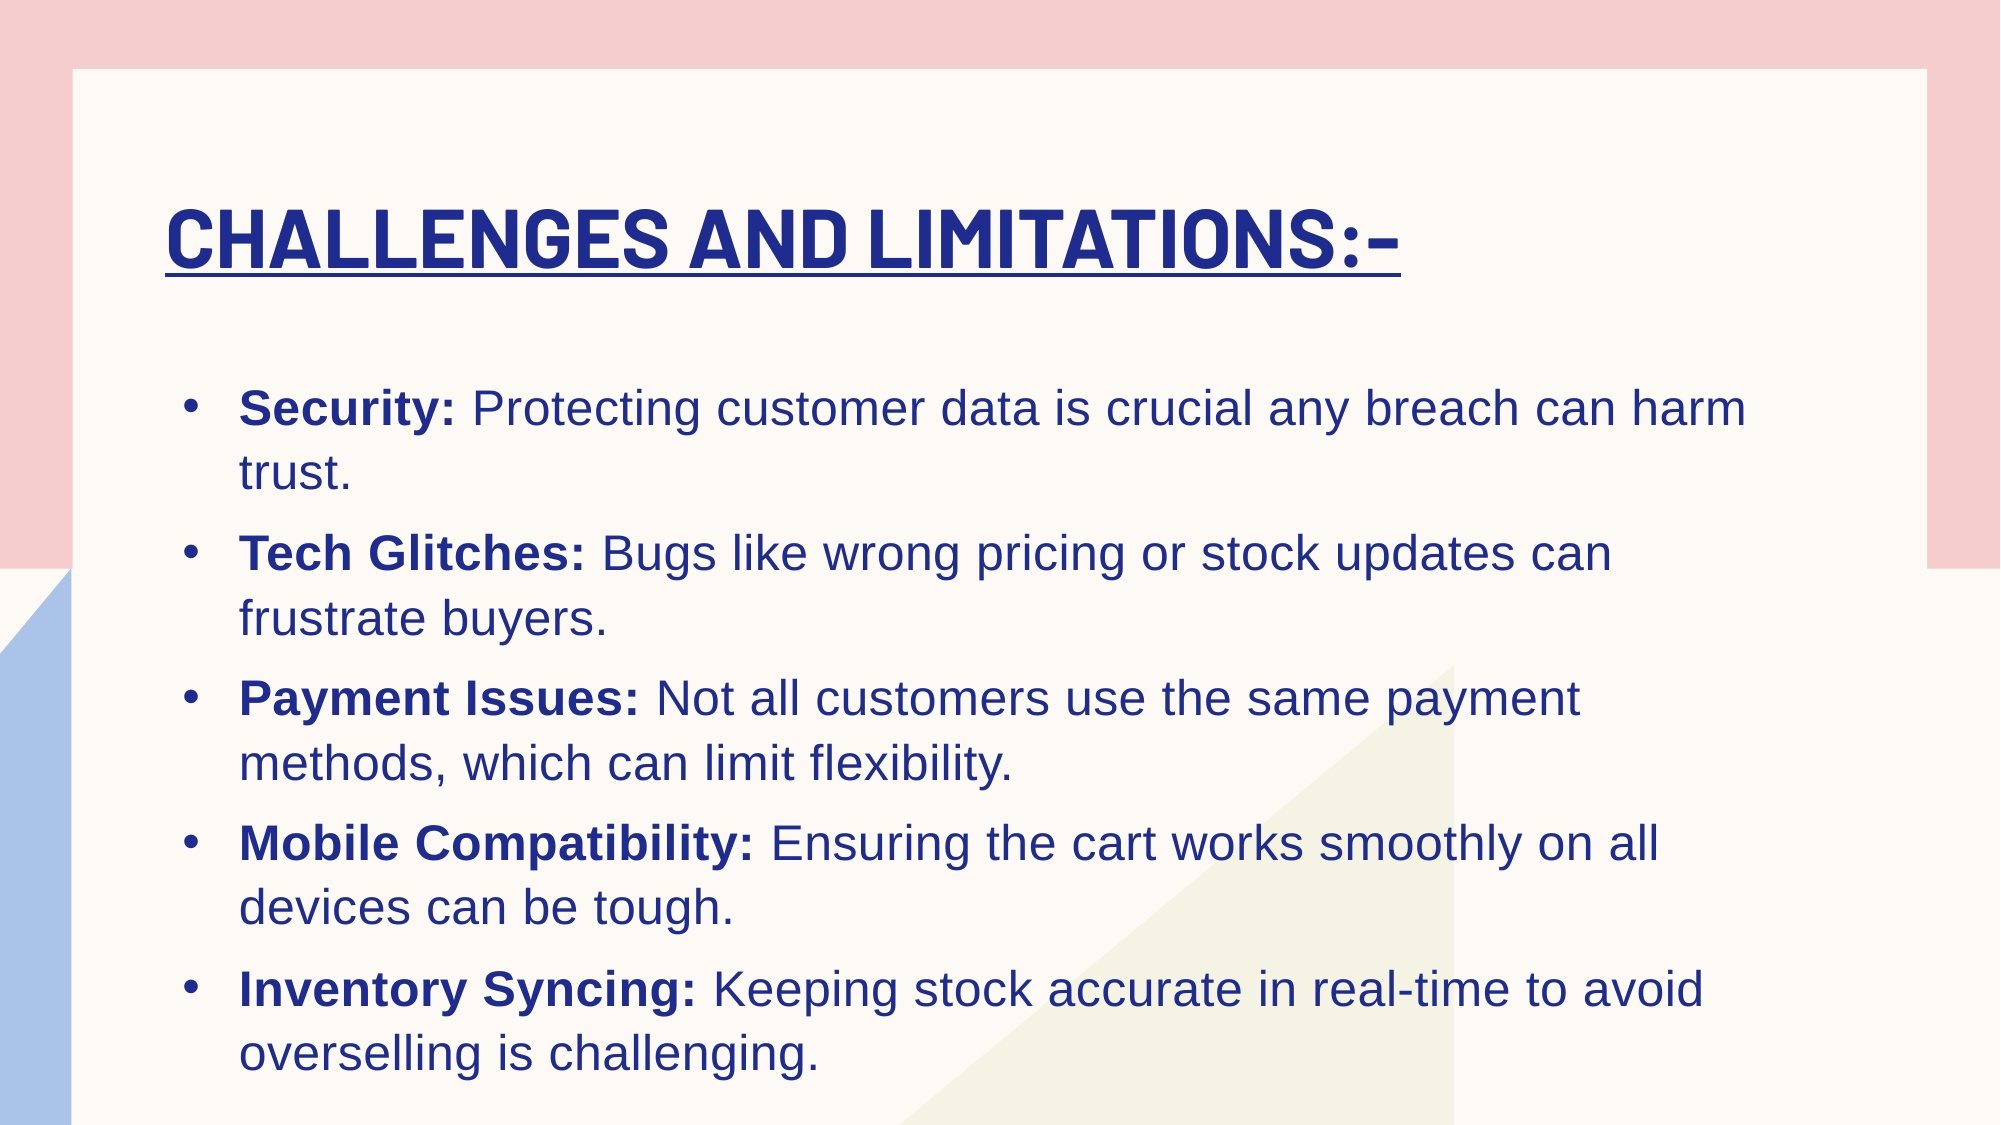

# CHALLENGES AND LIMITATIONS:-
Security: Protecting customer data is crucial any breach can harm trust.
Tech Glitches: Bugs like wrong pricing or stock updates can frustrate buyers.
Payment Issues: Not all customers use the same payment methods, which can limit flexibility.
Mobile Compatibility: Ensuring the cart works smoothly on all devices can be tough.
Inventory Syncing: Keeping stock accurate in real-time to avoid overselling is challenging.